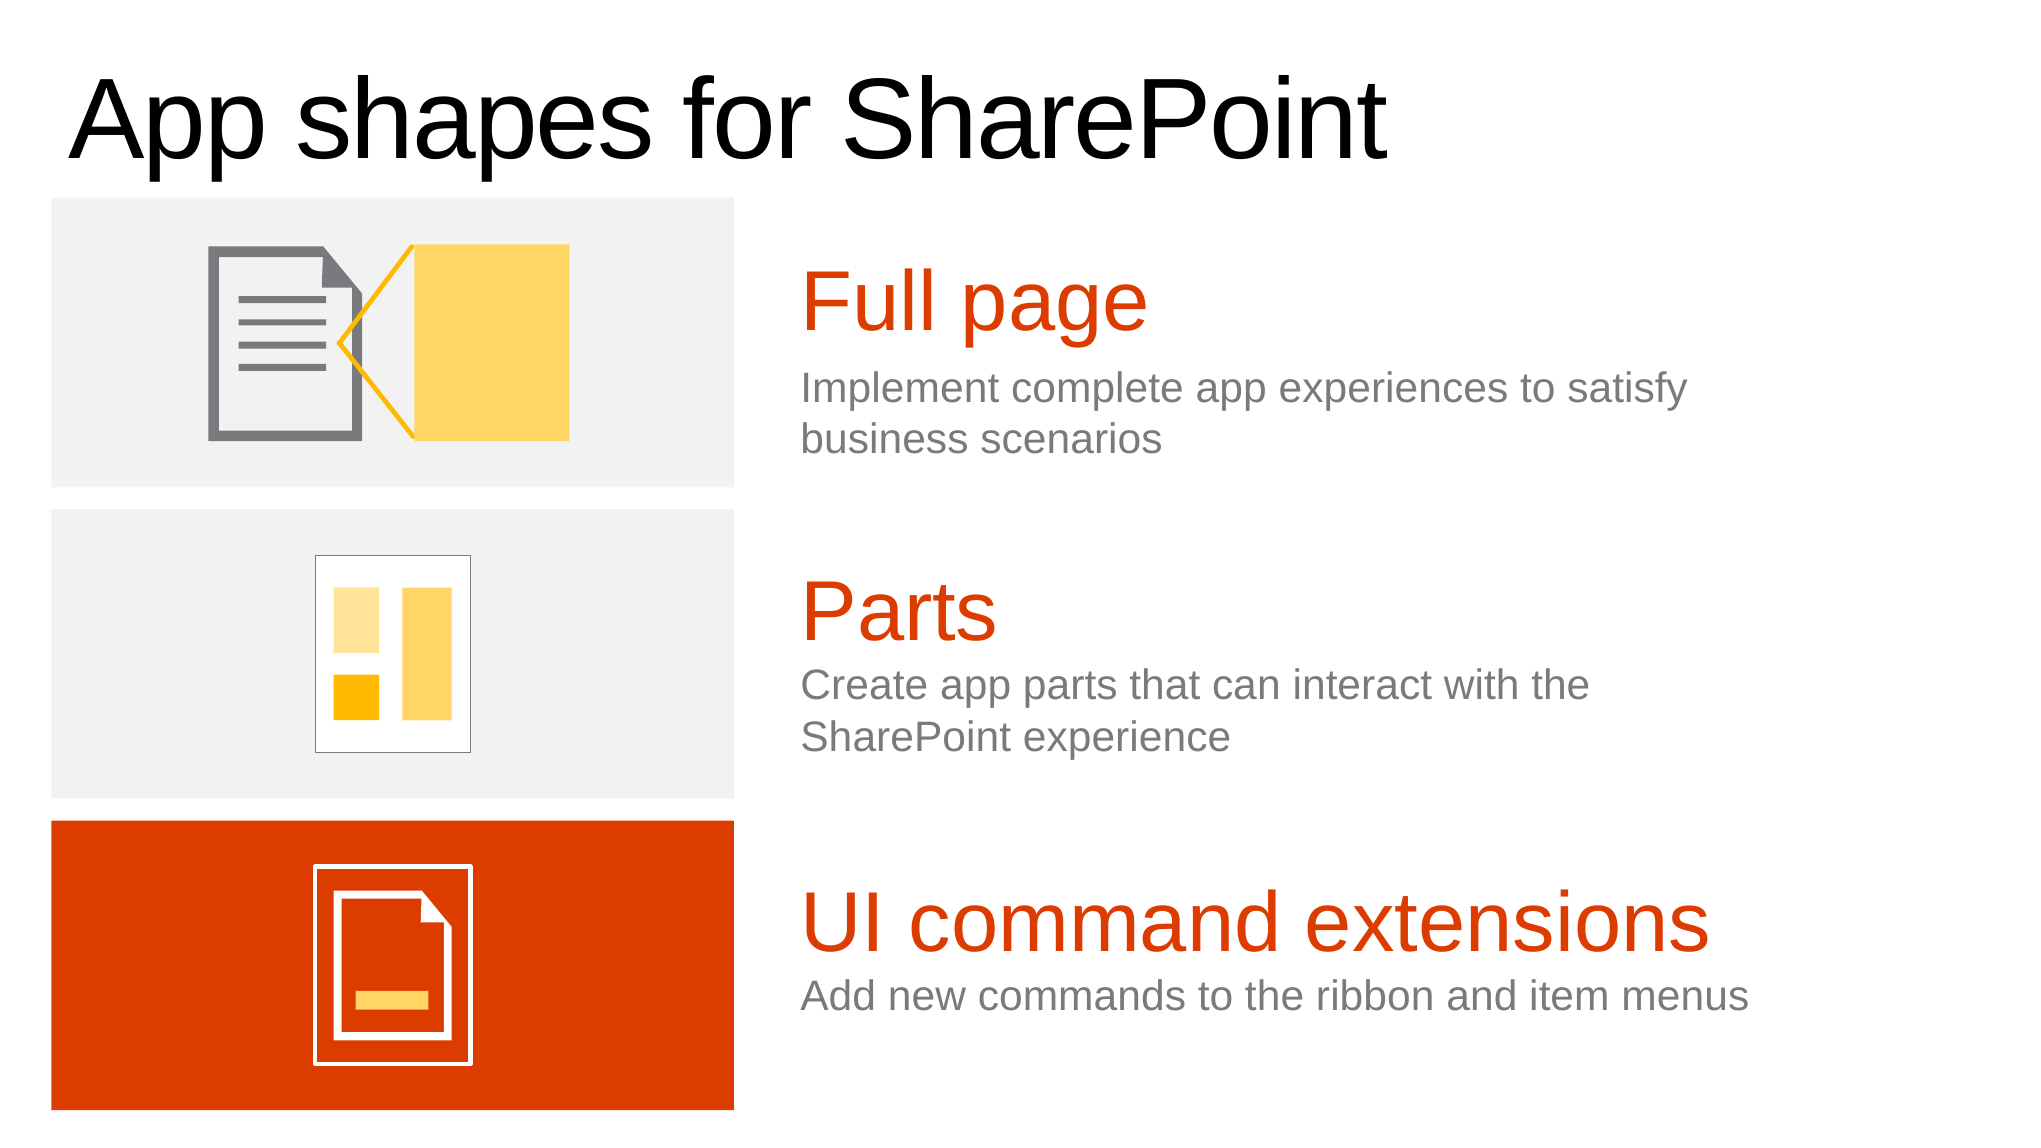

# App shapes for SharePoint

Full page
Implement complete app experiences to satisfy                  business scenarios

Parts
Create app parts that can interact with the                         SharePoint experience

UI command extensions
Add new commands to the ribbon and item menus